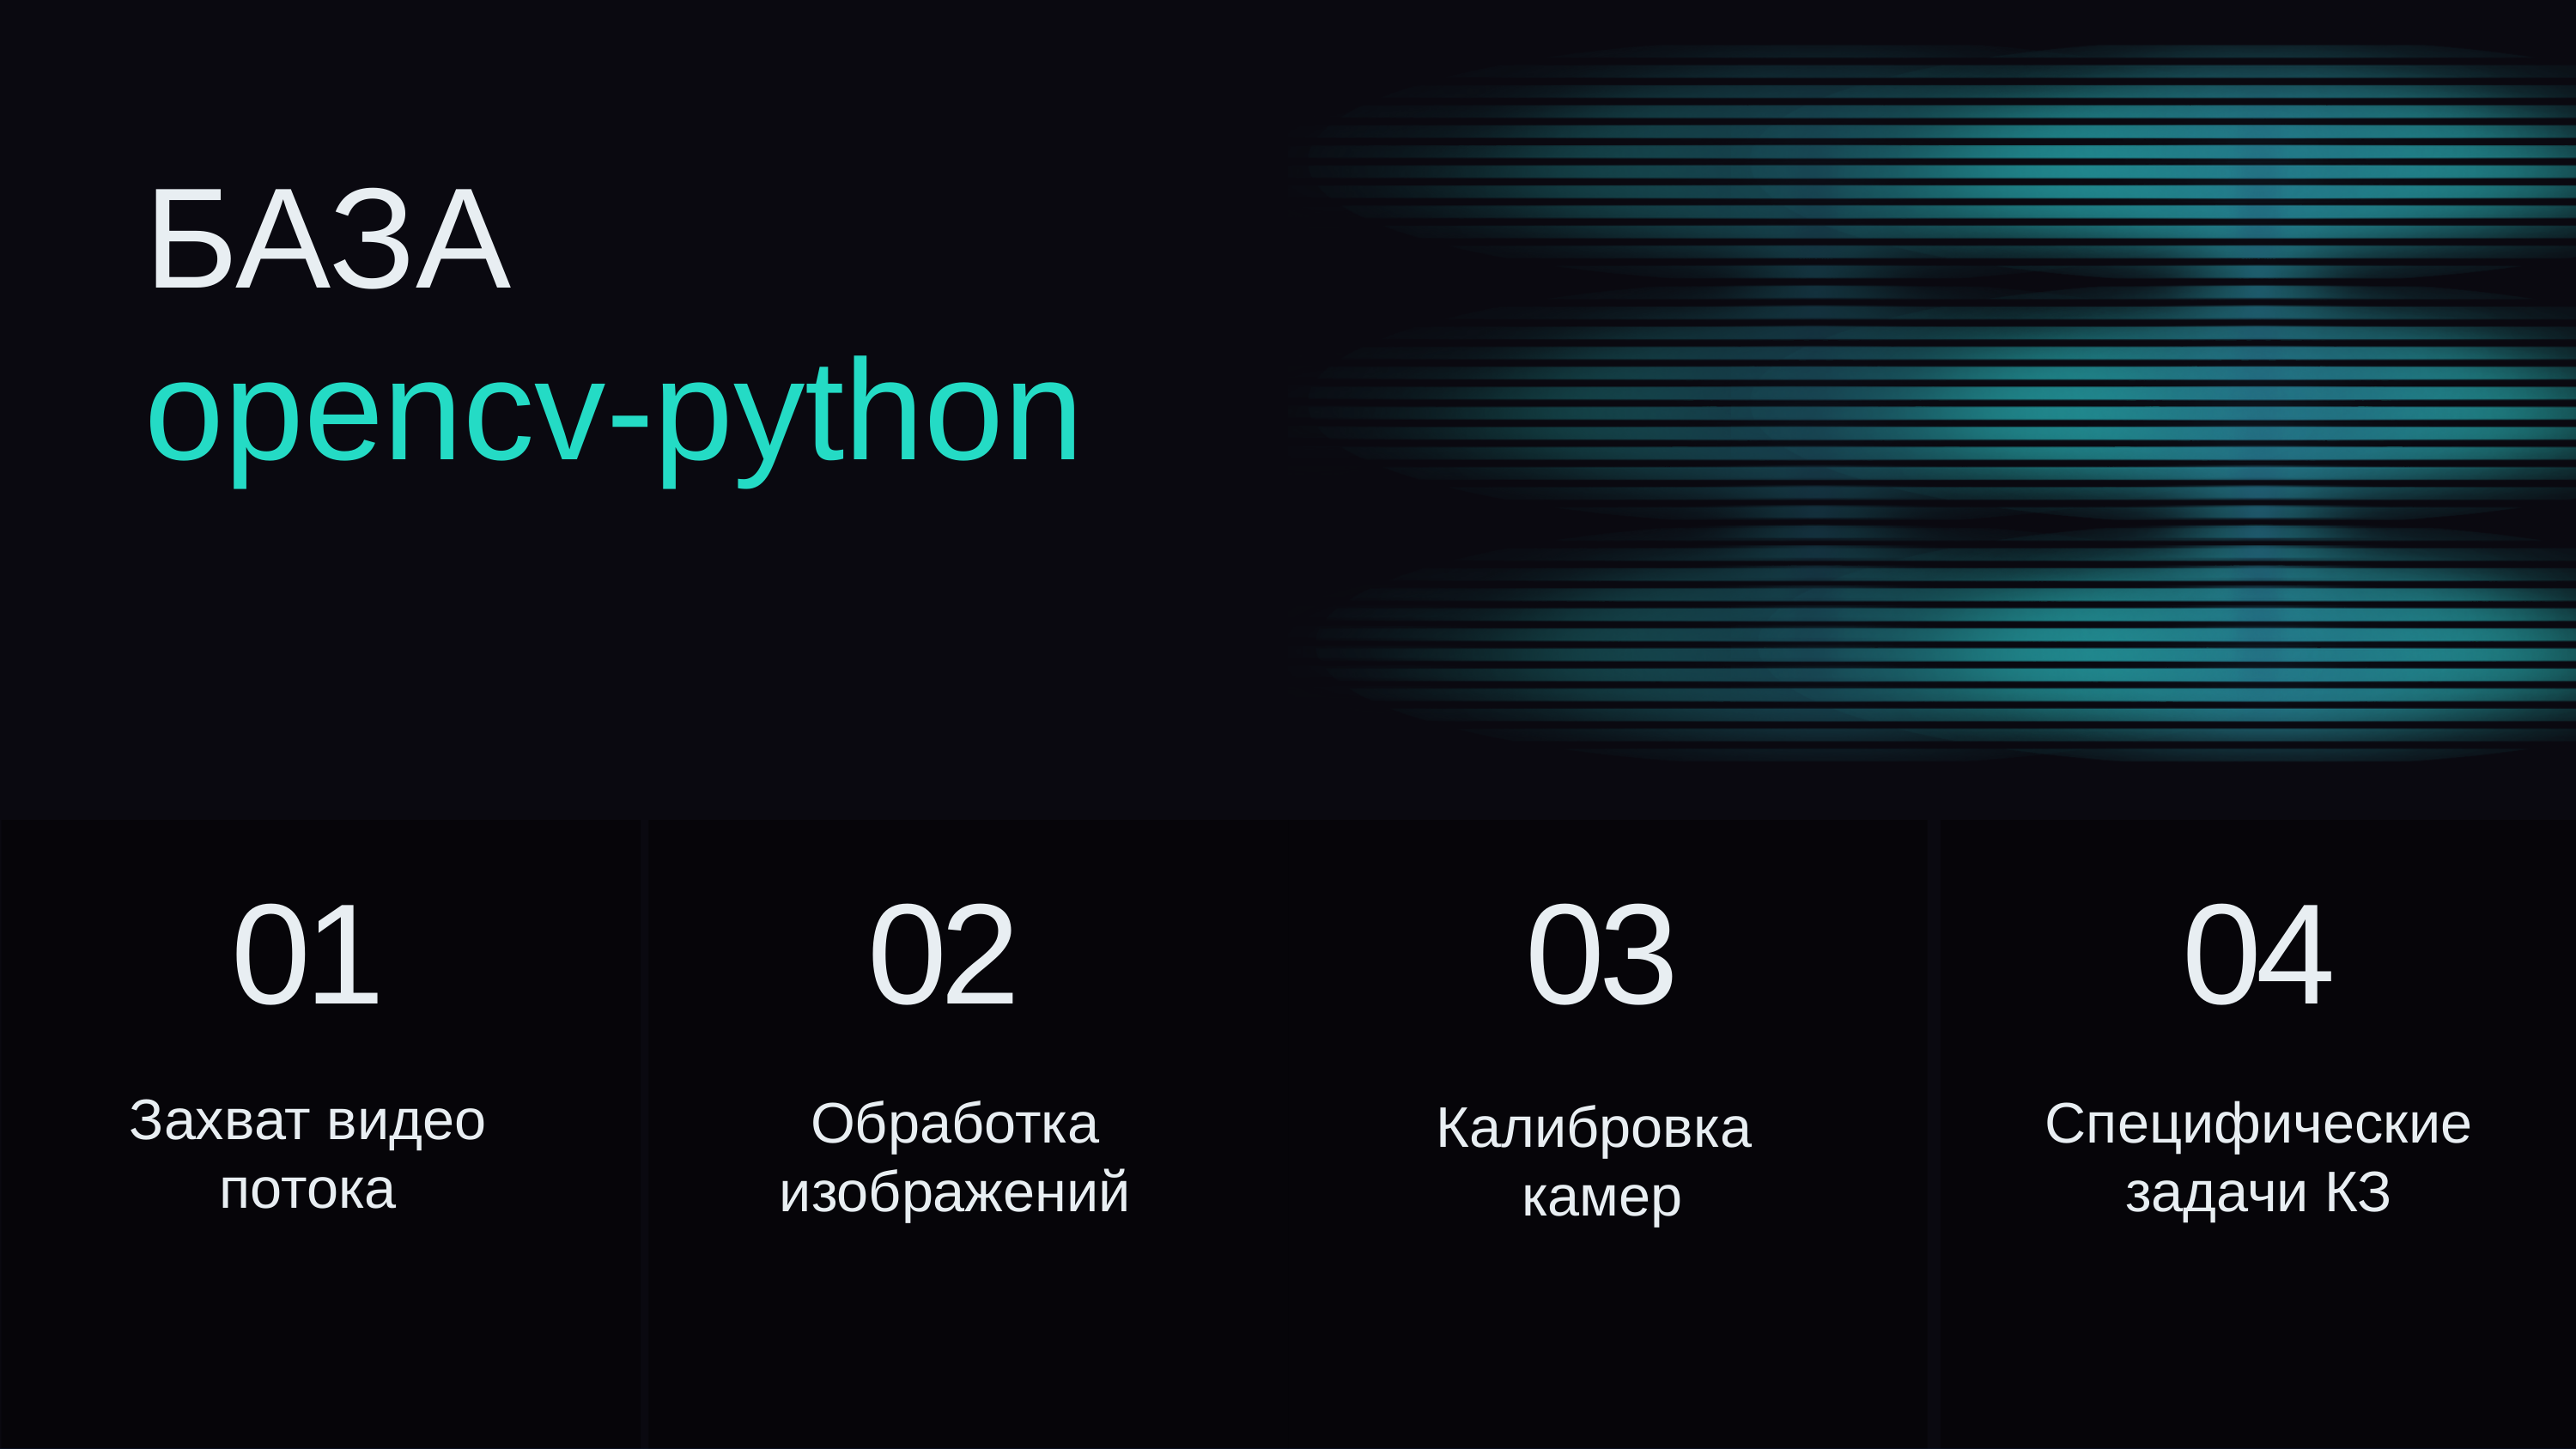

БАЗА
opencv-python

01
02
03
04
Захват видео потока
Обработка изображений
Специфические задачи КЗ
Калибровка
камер